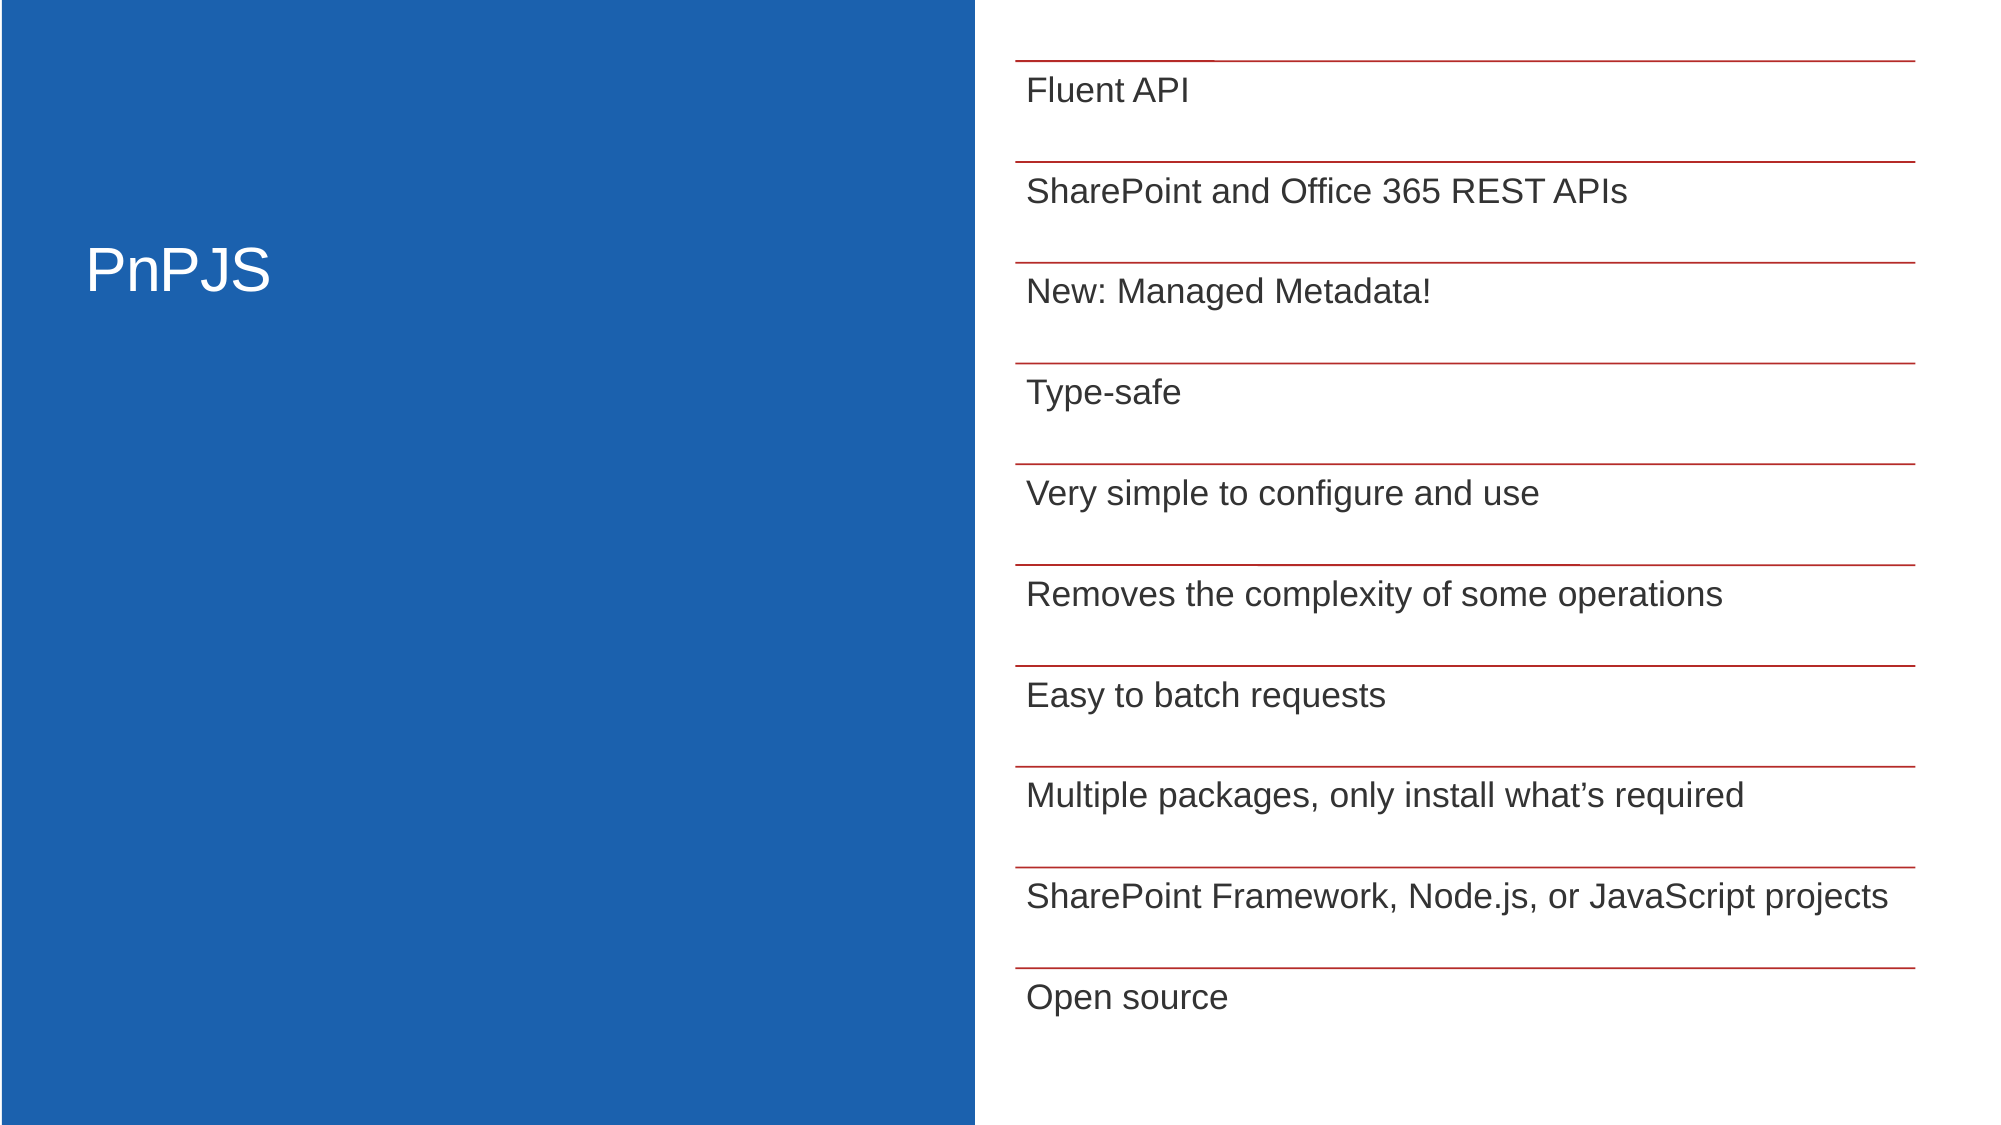

Fluent API
SharePoint and Office 365 REST APIs
New: Managed Metadata!
Type-safe
Very simple to configure and use
Removes the complexity of some operations
Easy to batch requests
Multiple packages, only install what’s required
SharePoint Framework, Node.js, or JavaScript projects
Open source
PnPJS